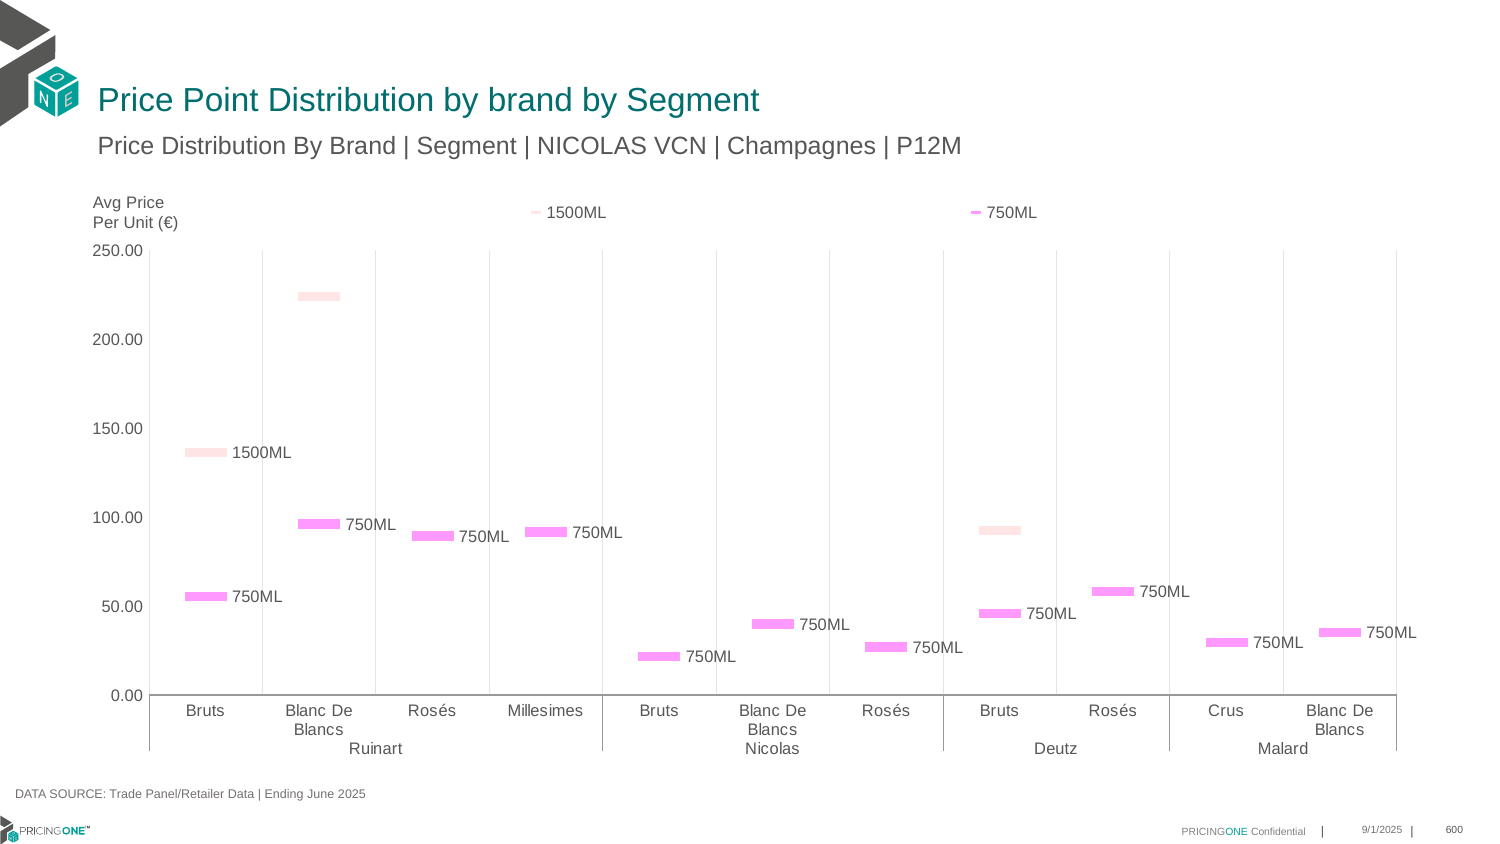

# Price Point Distribution by brand by Segment
Price Distribution By Brand | Segment | NICOLAS VCN | Champagnes | P12M

### Chart

| Category | 1500ML | 750ML |
|---|---|---|
| Bruts | 136.2167 | 55.2809 |
| Blanc De Blancs | 224.011 | 96.0783 |
| Rosés | None | 89.4068 |
| Millesimes | None | 91.6866 |
| Bruts | None | 21.7423 |
| Blanc De Blancs | None | 39.9193 |
| Rosés | None | 26.9562 |
| Bruts | 92.3147 | 45.923 |
| Rosés | None | 58.3246 |
| Crus | None | 29.4084 |
| Blanc De Blancs | None | 35.0559 |
Avg Price
Per Unit (€)
DATA SOURCE: Trade Panel/Retailer Data | Ending June 2025
9/1/2025
600